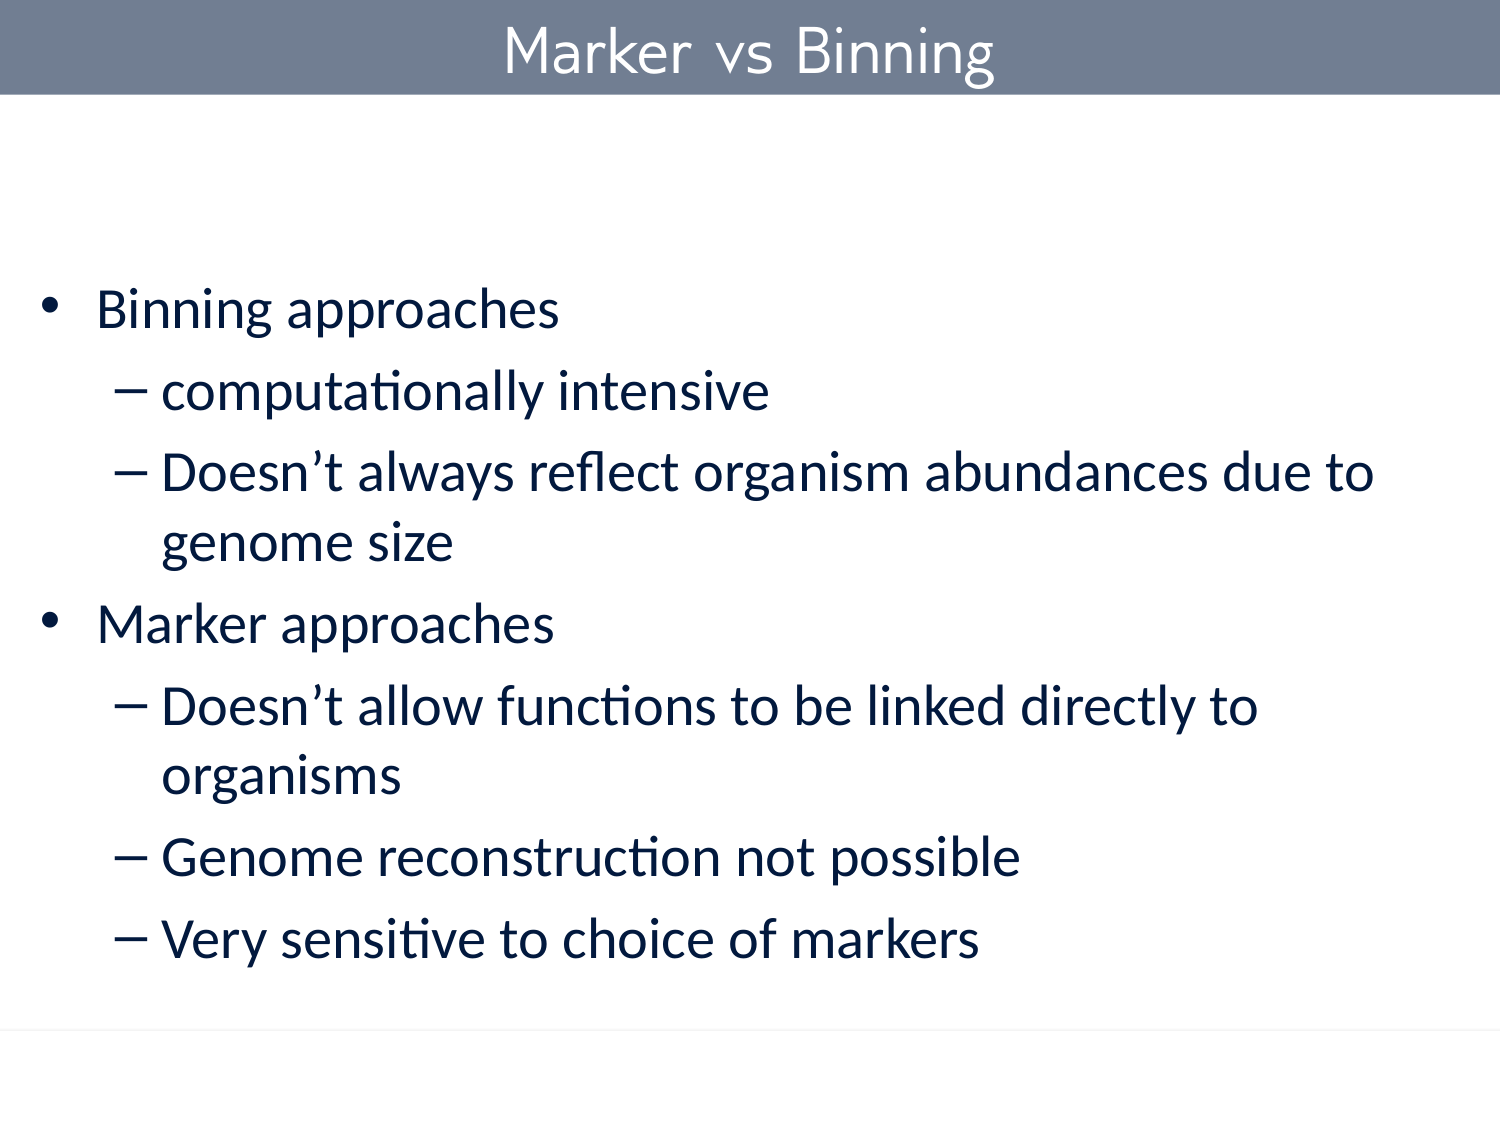

Marker vs Binning
Binning approaches
computationally intensive
Doesn’t always reflect organism abundances due to genome size
Marker approaches
Doesn’t allow functions to be linked directly to organisms
Genome reconstruction not possible
Very sensitive to choice of markers